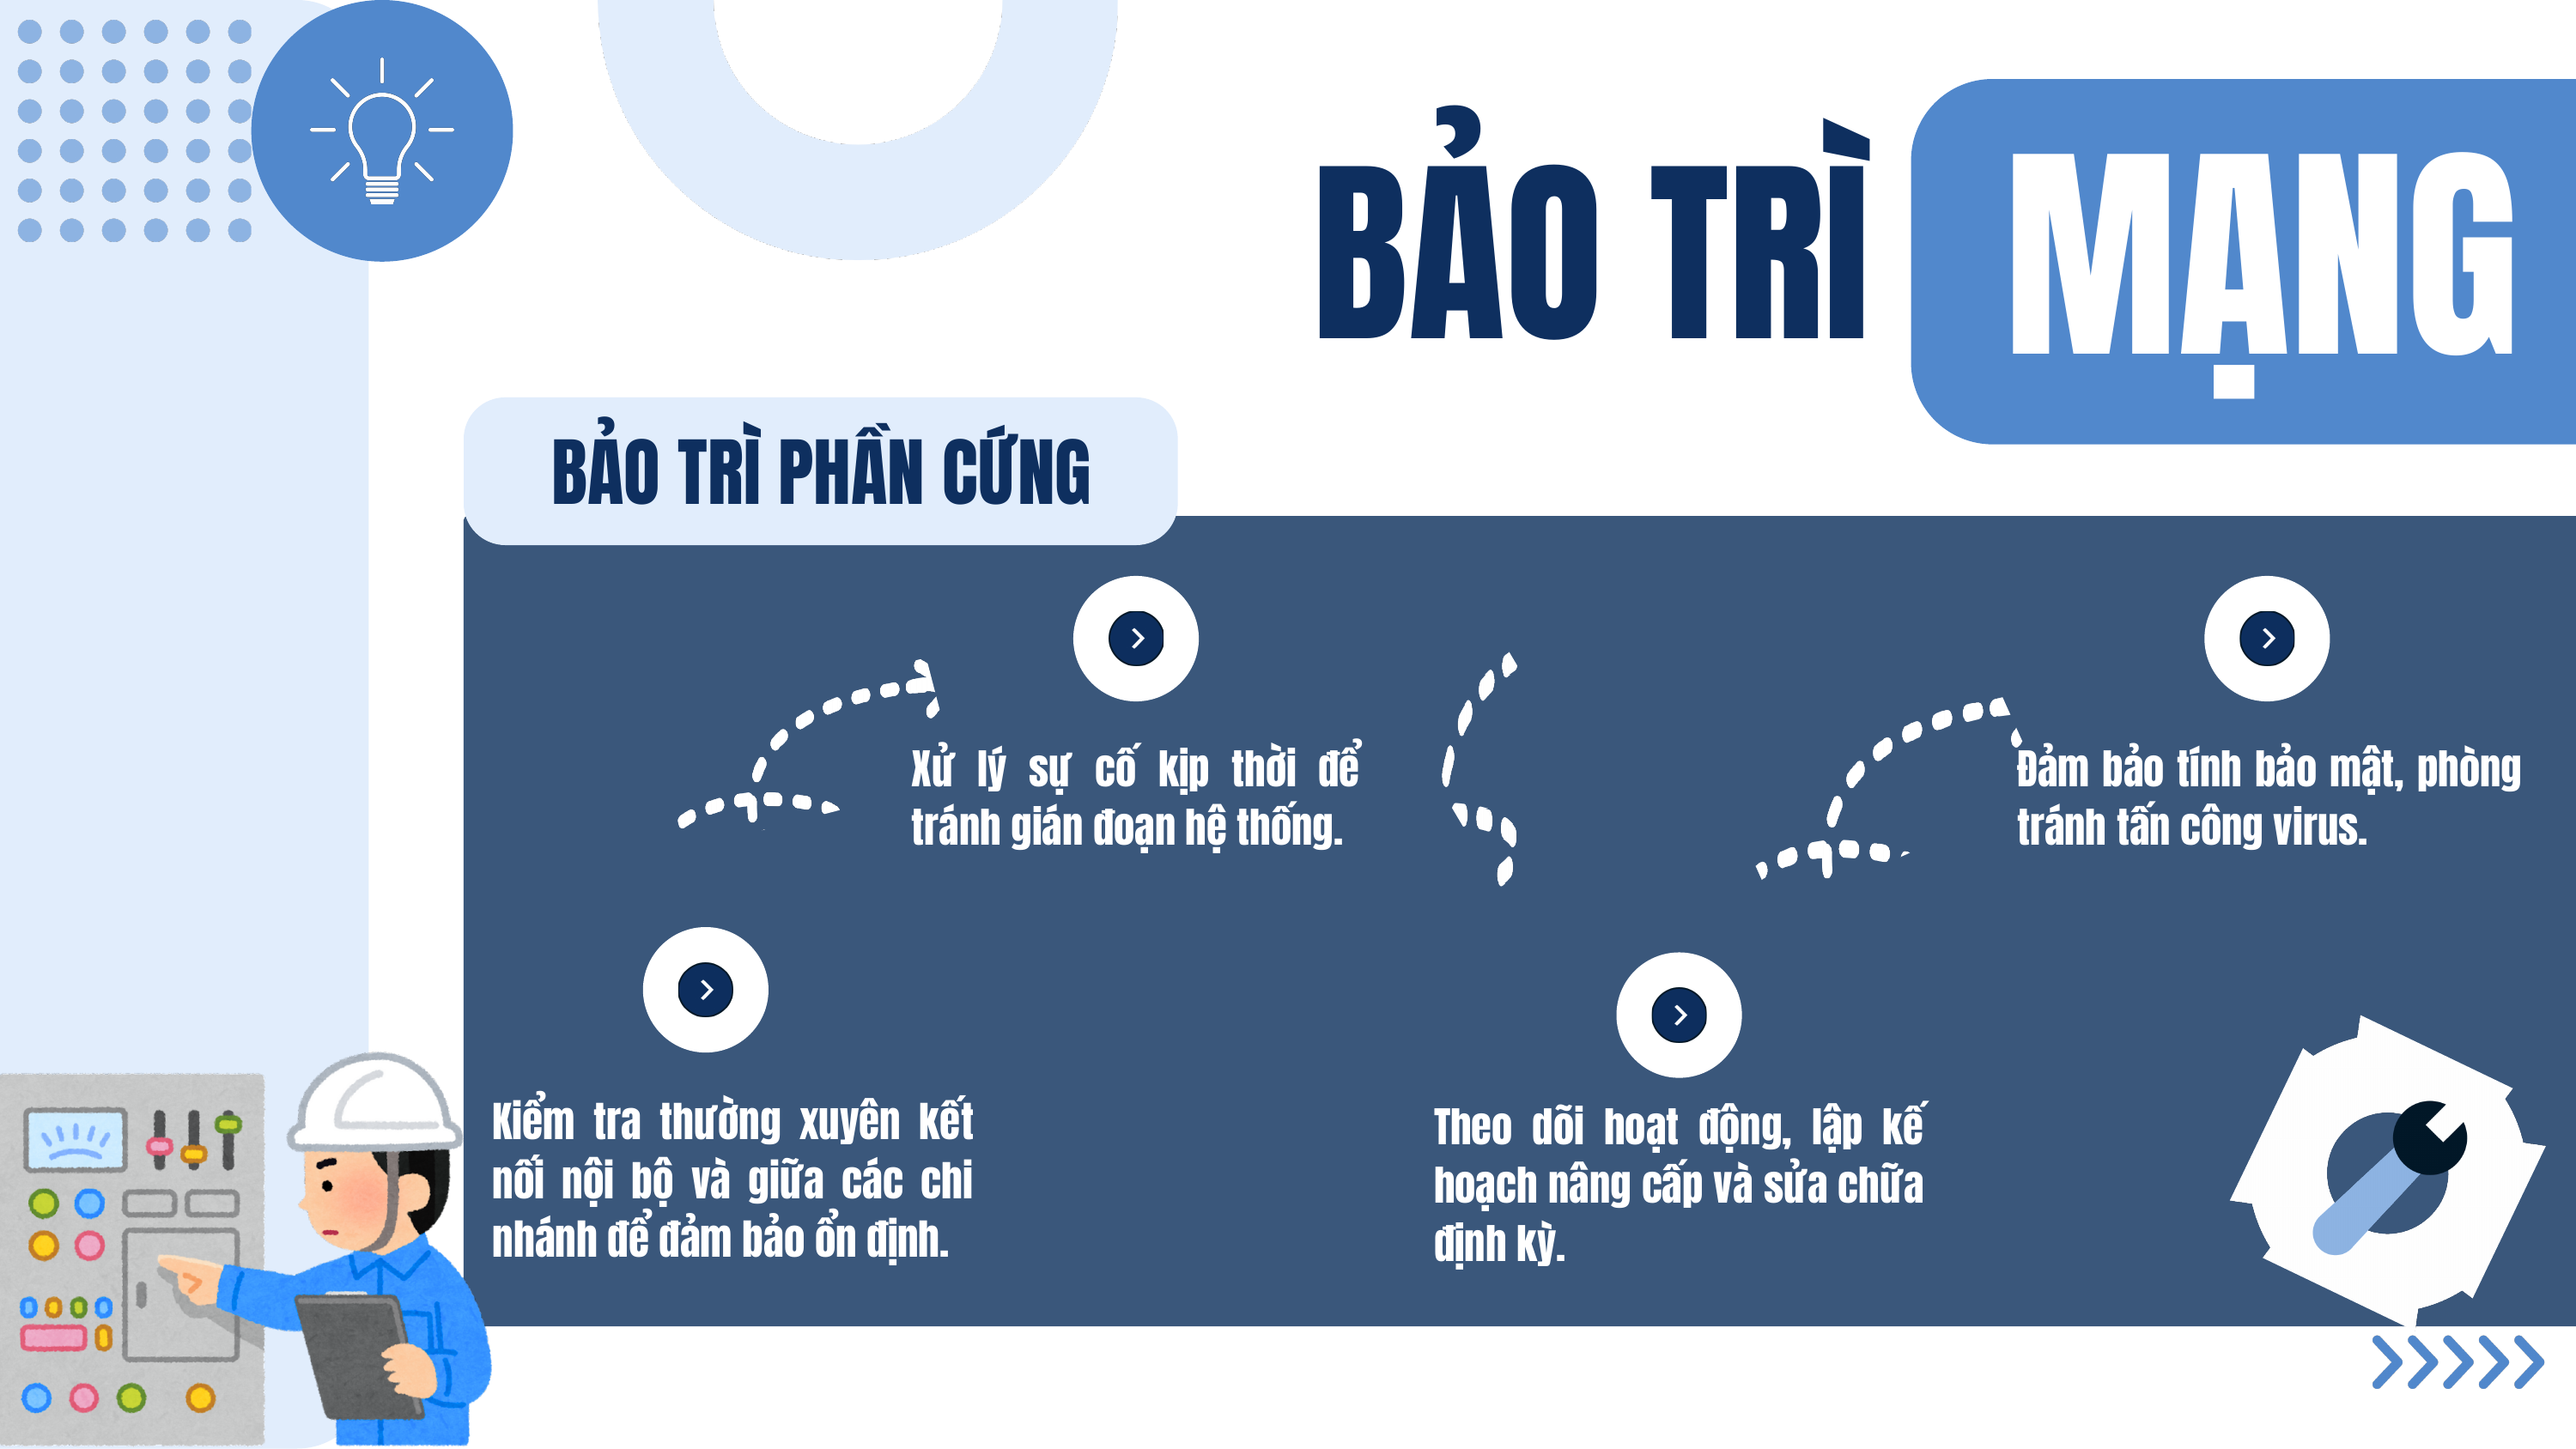

MẠNG
 BẢO TRÌ

BẢO TRÌ PHẦN CỨNG

Xử lý sự cố kịp thời để tránh gián đoạn hệ thống.
Đảm bảo tính bảo mật, phòng tránh tấn công virus.

Kiểm tra thường xuyên kết nối nội bộ và giữa các chi nhánh để đảm bảo ổn định.
Theo dõi hoạt động, lập kế hoạch nâng cấp và sửa chữa định kỳ.